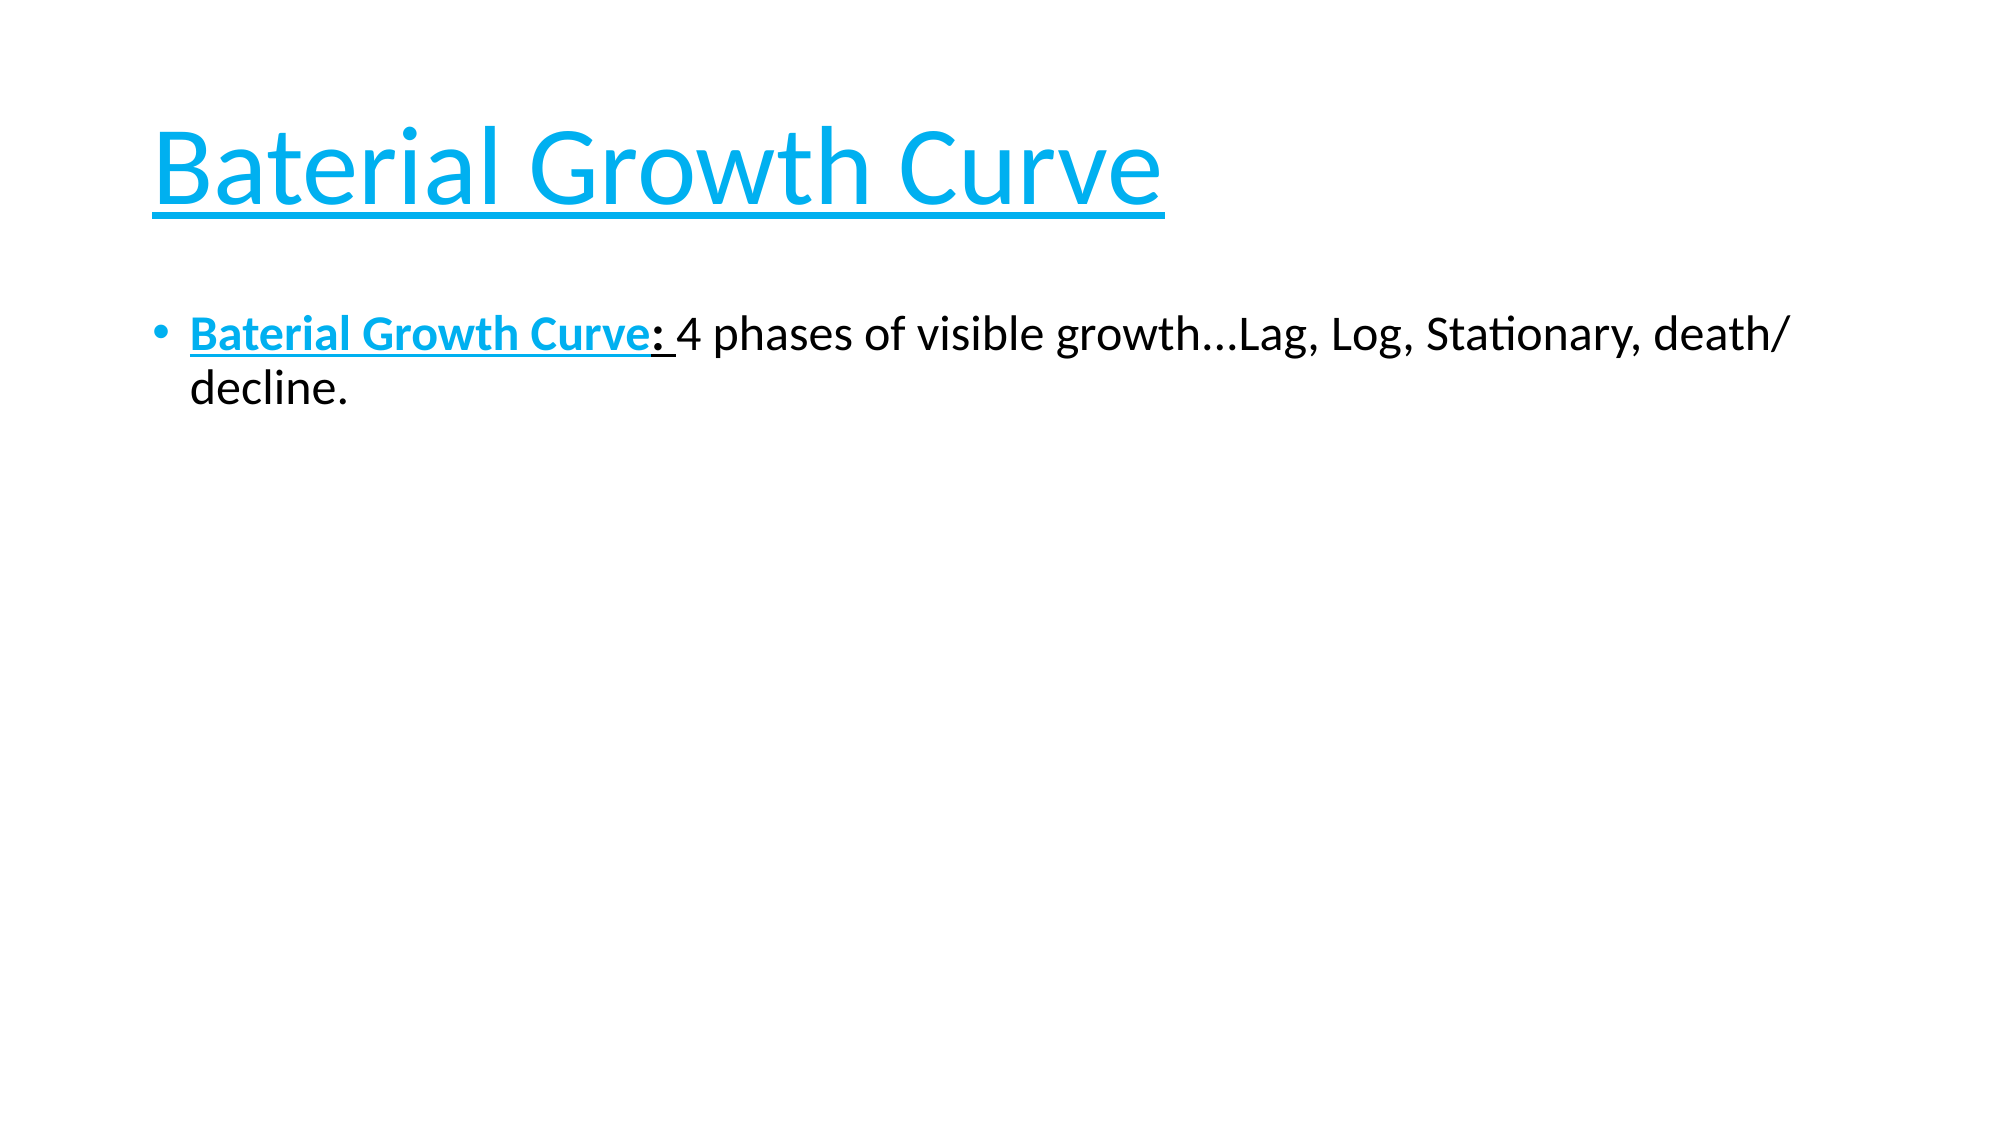

# Baterial Growth Curve
Baterial Growth Curve: 4 phases of visible growth...Lag, Log, Stationary, death/ decline.